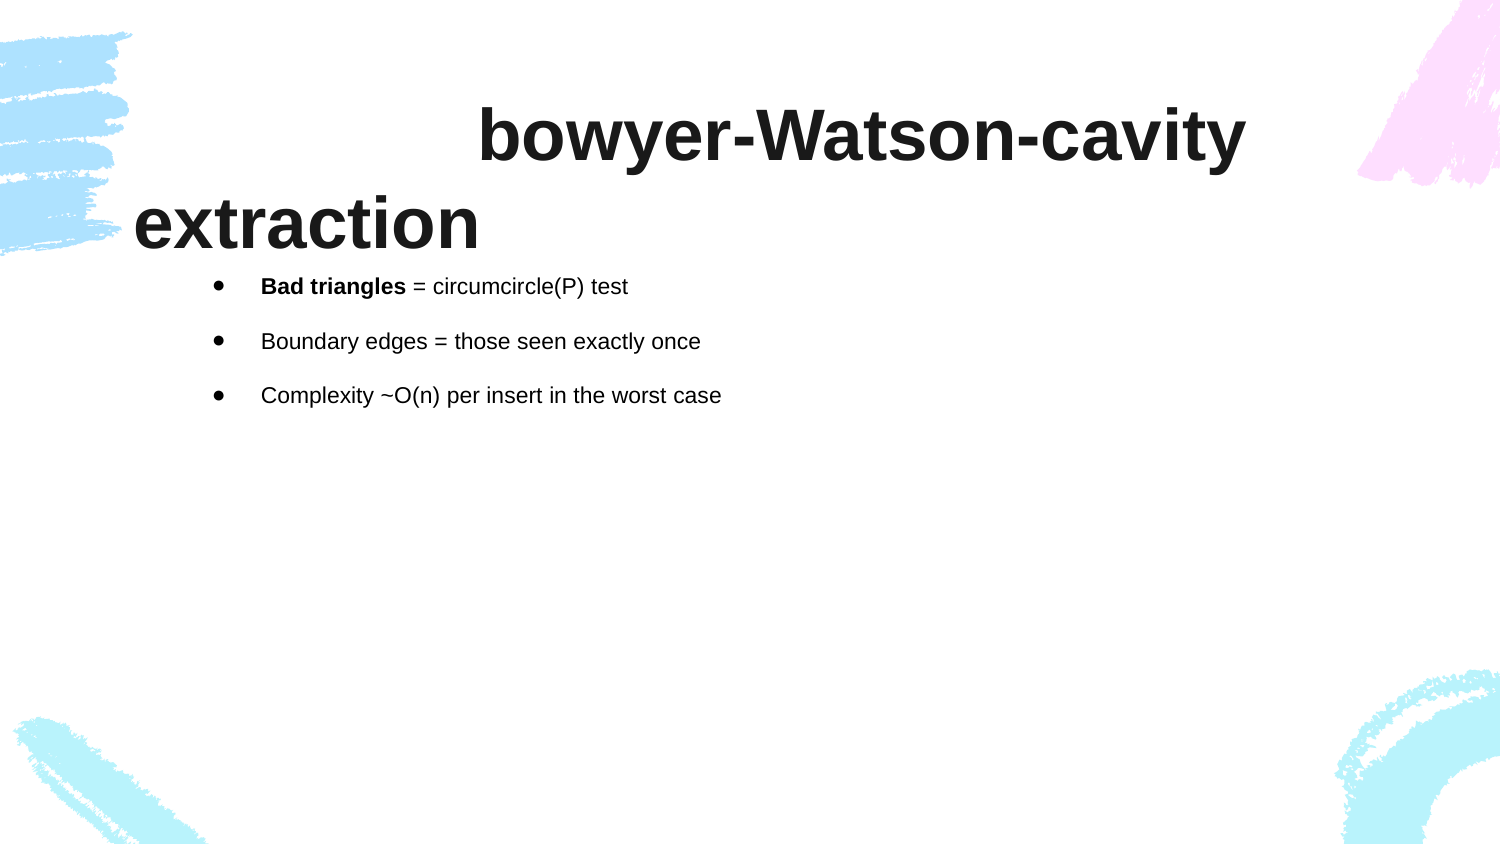

# bowyer-Watson-cavity extraction
Bad triangles = circumcircle(P) test
Boundary edges = those seen exactly once
Complexity ~O(n) per insert in the worst case